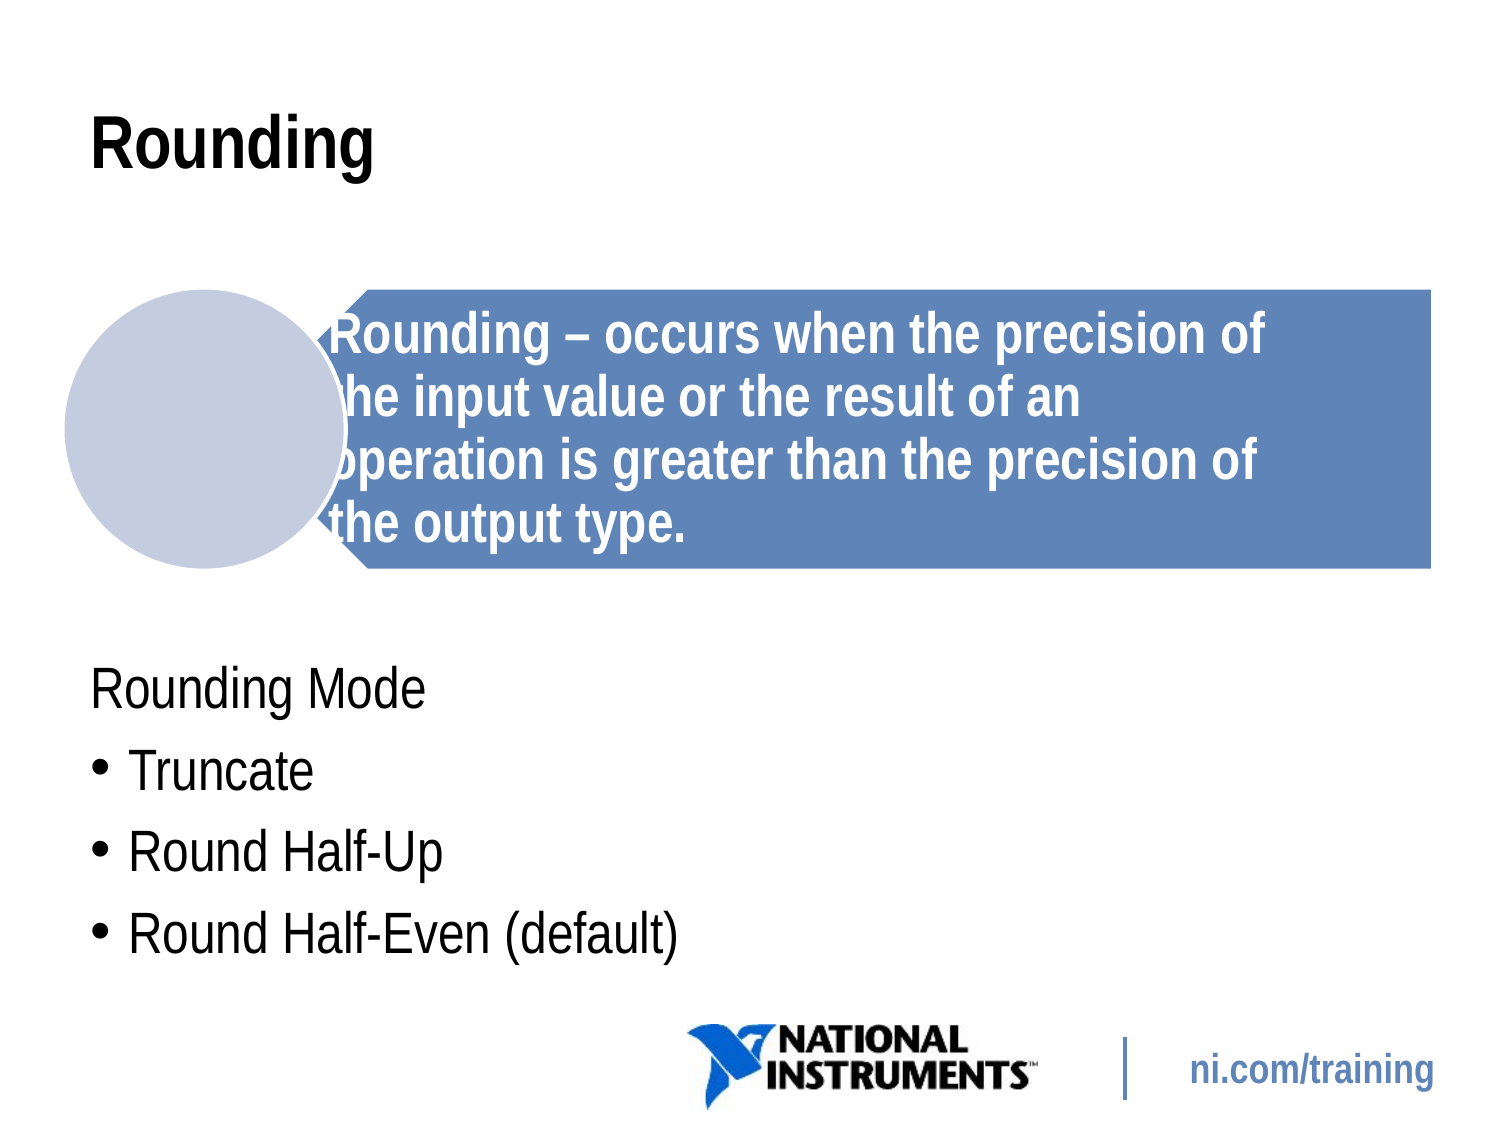

# Rounding

Rounding Mode
Truncate
Round Half-Up
Round Half-Even (default)
Rounding – occurs when the precision of the input value or the result of an operation is greater than the precision of the output type.